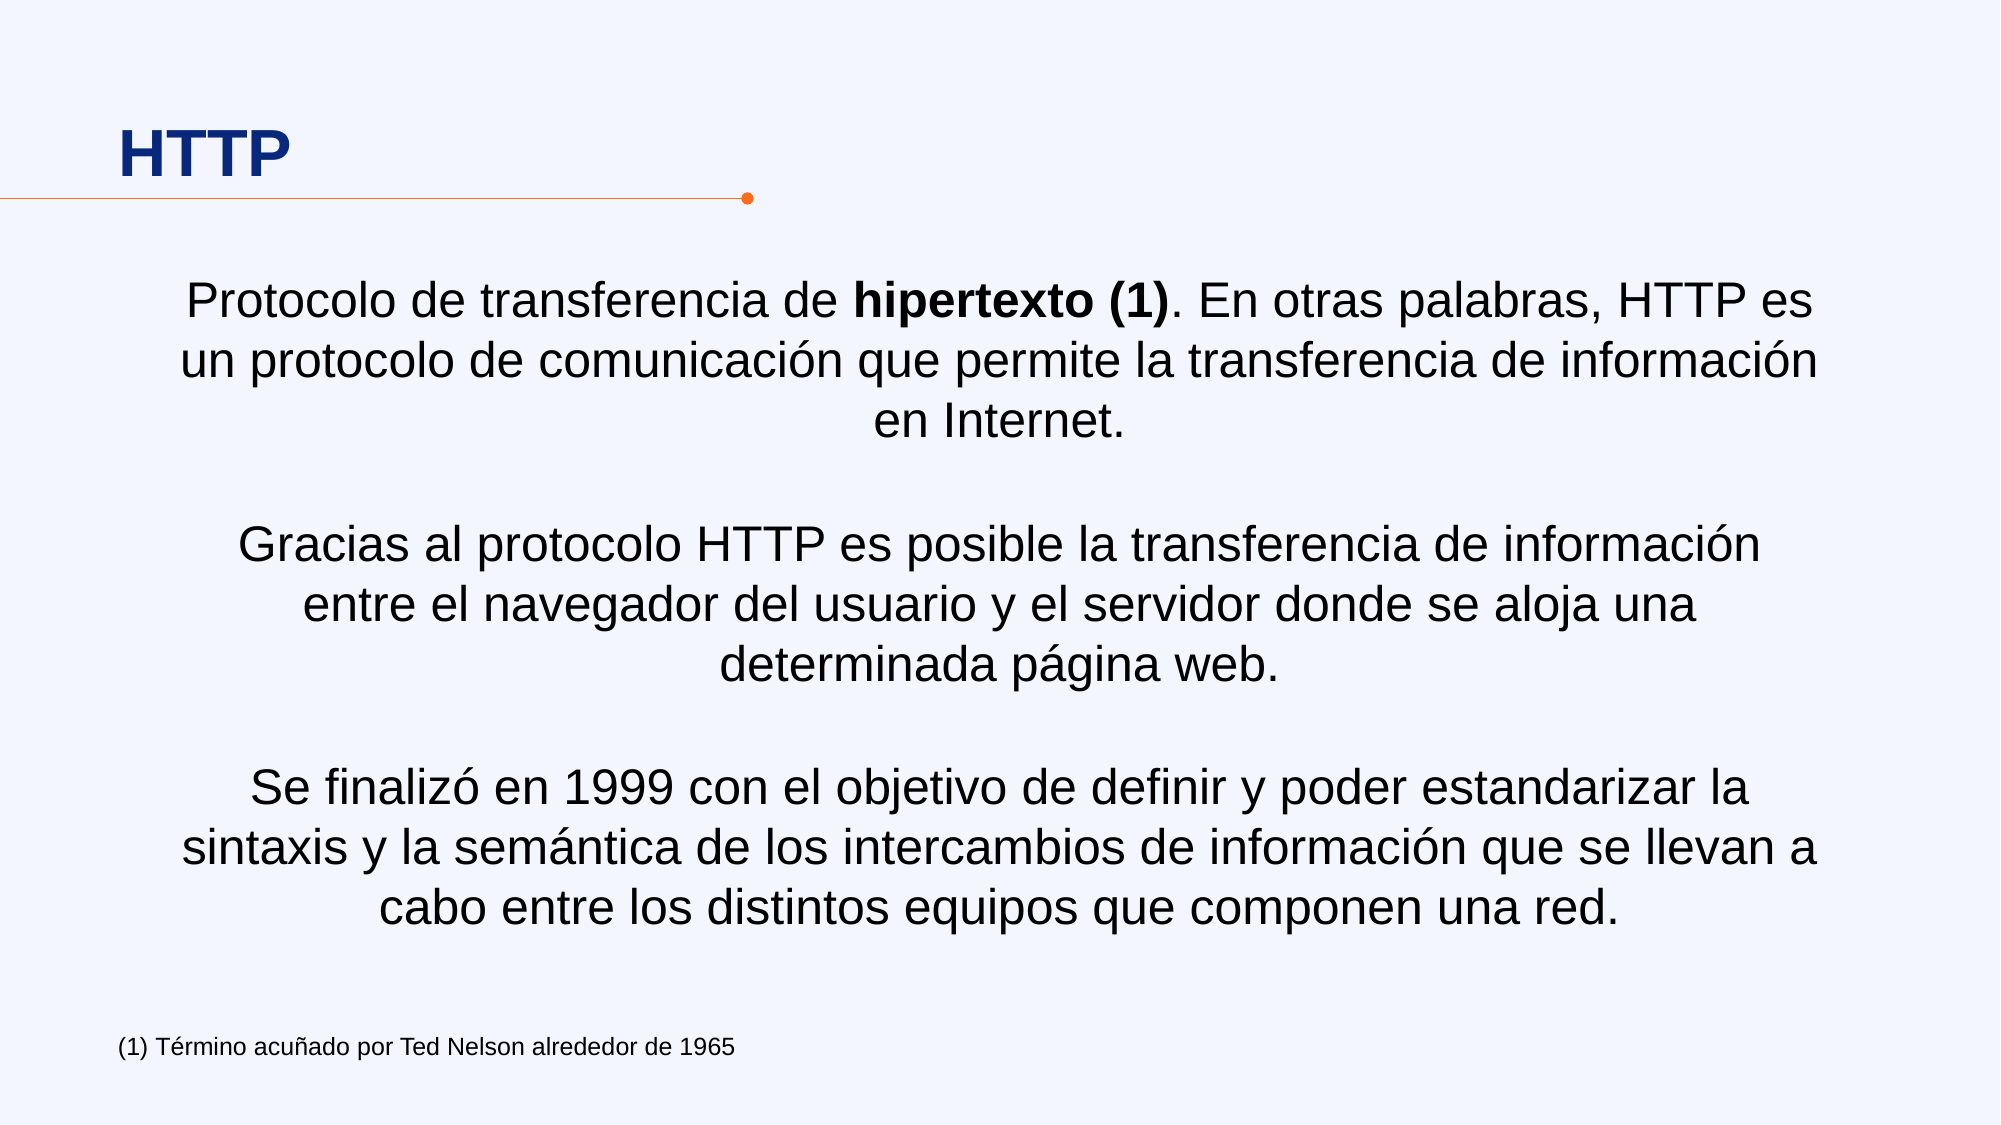

HTTP
Protocolo de transferencia de hipertexto (1). En otras palabras, HTTP es un protocolo de comunicación que permite la transferencia de información en Internet.
Gracias al protocolo HTTP es posible la transferencia de información entre el navegador del usuario y el servidor donde se aloja una determinada página web.
Se finalizó en 1999 con el objetivo de definir y poder estandarizar la sintaxis y la semántica de los intercambios de información que se llevan a cabo entre los distintos equipos que componen una red.
Término acuñado por Ted Nelson alrededor de 1965